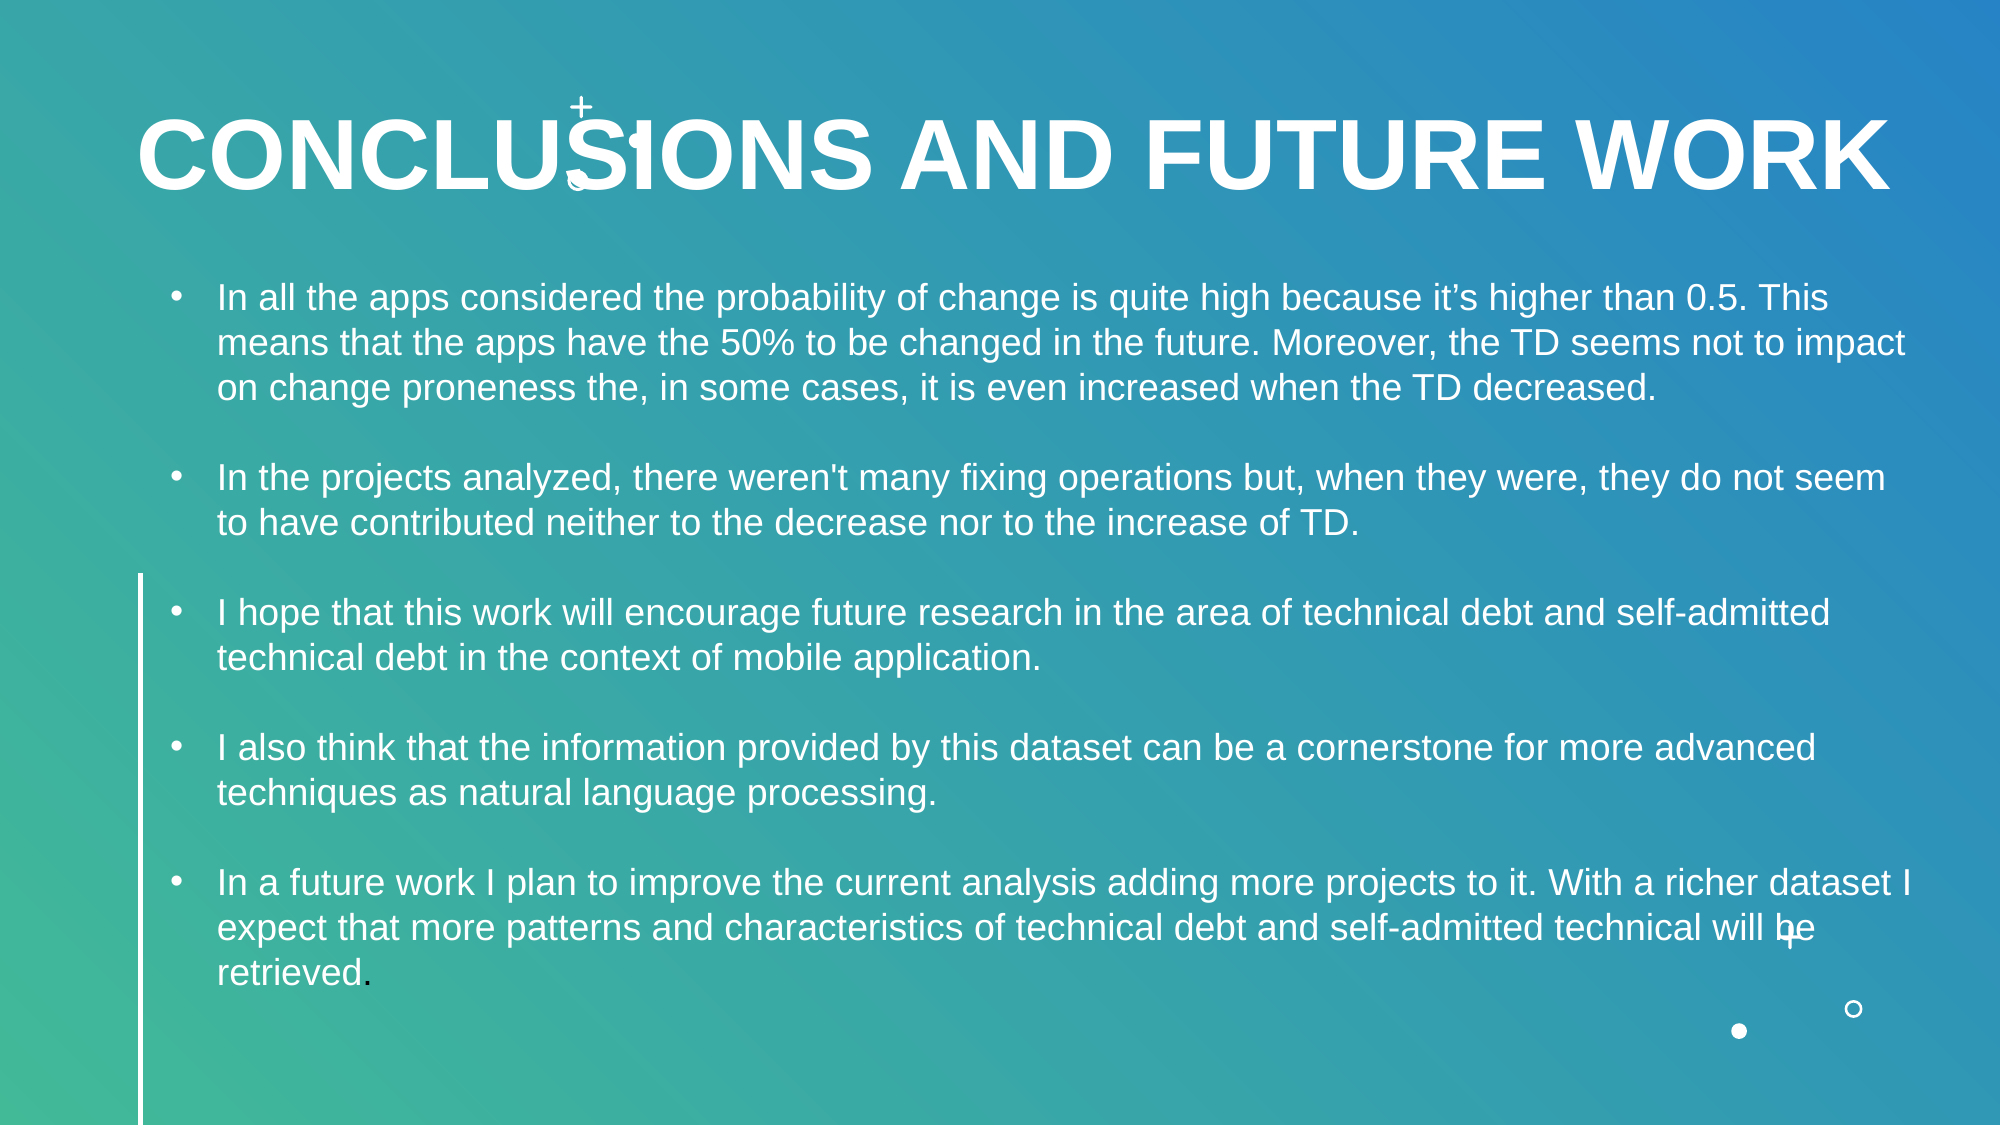

# CONCLUSIONS AND FUTURE WORK

In all the apps considered the probability of change is quite high because it’s higher than 0.5. This means that the apps have the 50% to be changed in the future. Moreover, the TD seems not to impact on change proneness the, in some cases, it is even increased when the TD decreased.

In the projects analyzed, there weren't many fixing operations but, when they were, they do not seem to have contributed neither to the decrease nor to the increase of TD.

I hope that this work will encourage future research in the area of technical debt and self-admitted technical debt in the context of mobile application.

I also think that the information provided by this dataset can be a cornerstone for more advanced techniques as natural language processing.

In a future work I plan to improve the current analysis adding more projects to it. With a richer dataset I expect that more patterns and characteristics of technical debt and self-admitted technical will be retrieved.